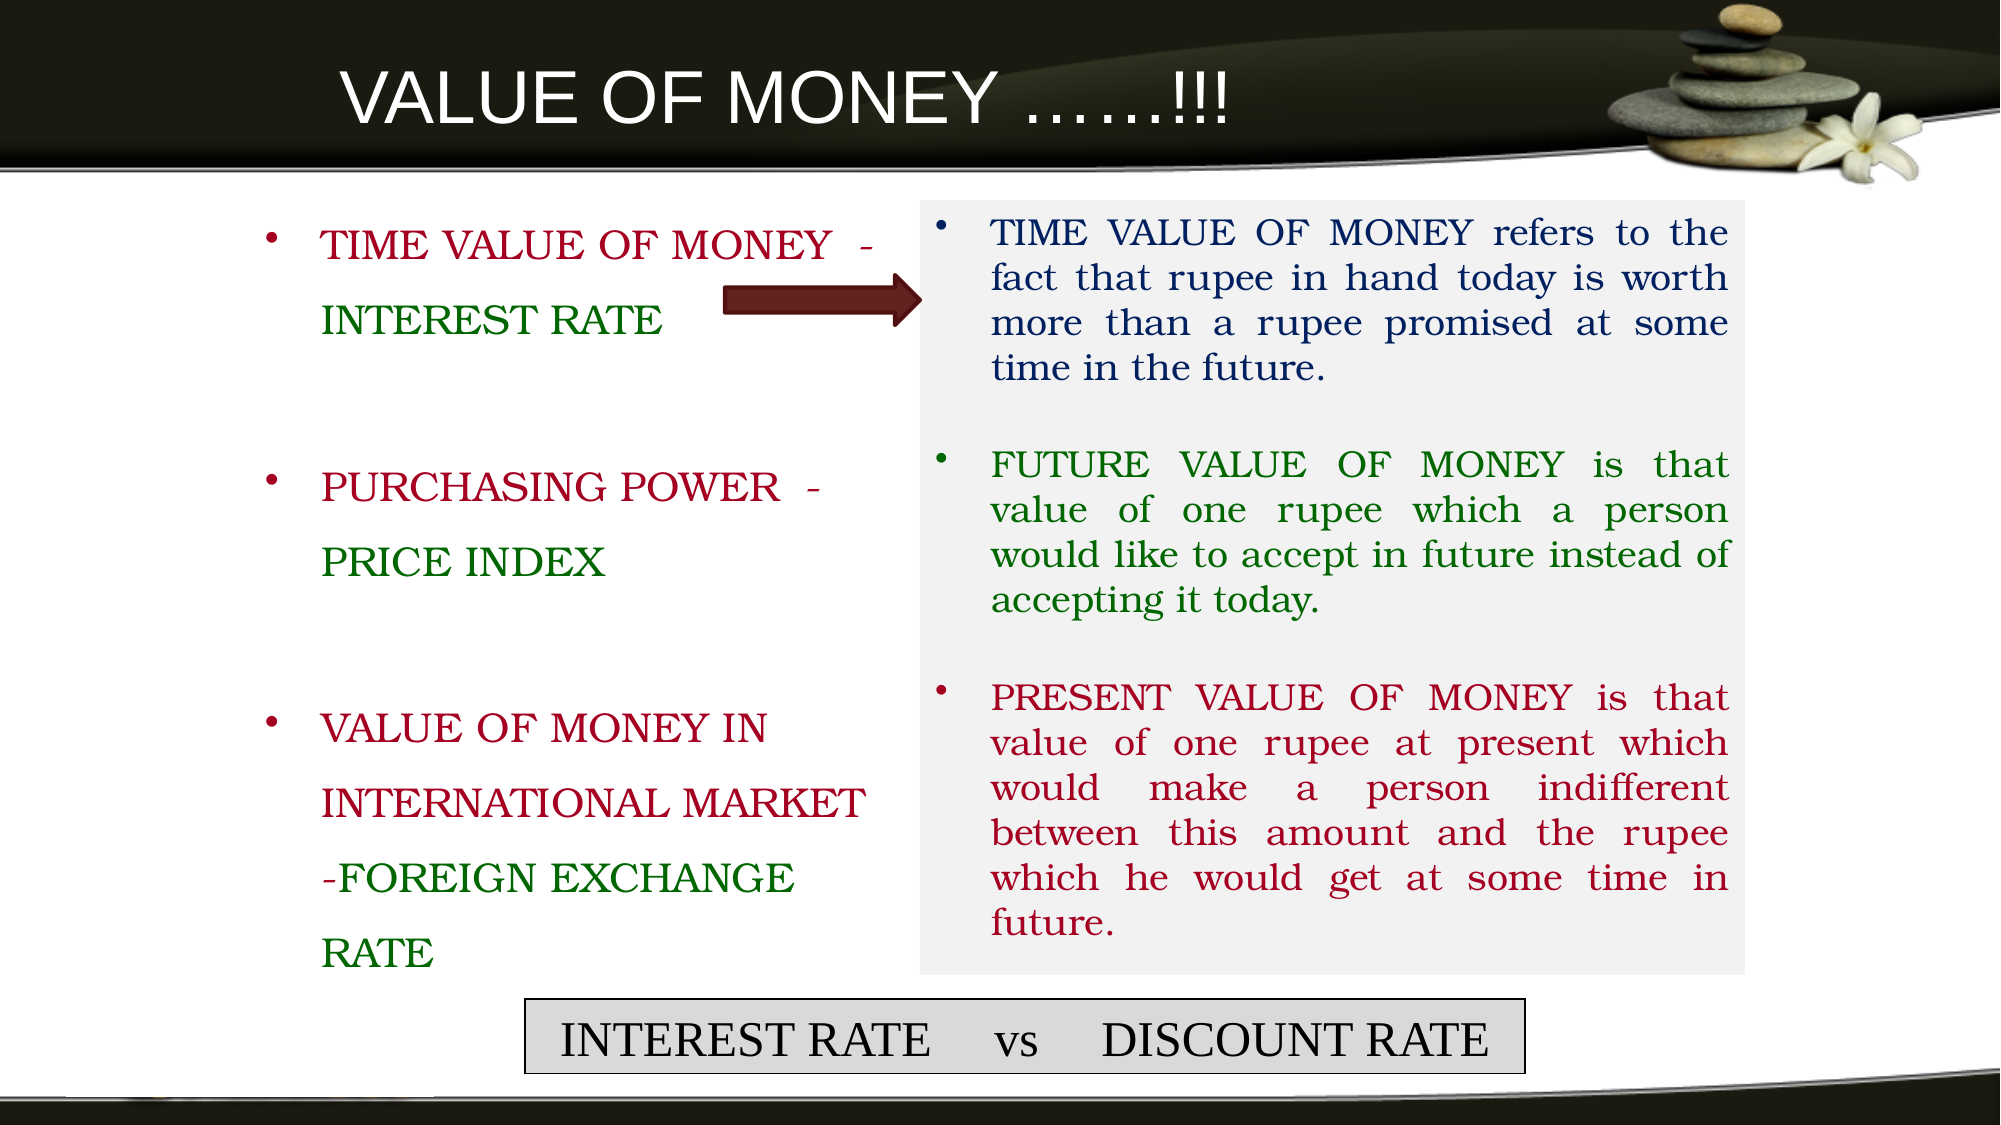

# VALUE OF MONEY ……!!!
TIME VALUE OF MONEY  - INTEREST RATE

PURCHASING POWER  - PRICE INDEX

VALUE OF MONEY IN INTERNATIONAL MARKET -FOREIGN EXCHANGE RATE
TIME VALUE OF MONEY refers to the fact that rupee in hand today is worth more than a rupee promised at some time in the future.
FUTURE VALUE OF MONEY is that value of one rupee which a person would like to accept in future instead of accepting it today.
PRESENT VALUE OF MONEY is that value of one rupee at present which would make a person indifferent between this amount and the rupee which he would get at some time in future.

INTEREST RATE     vs     DISCOUNT RATE